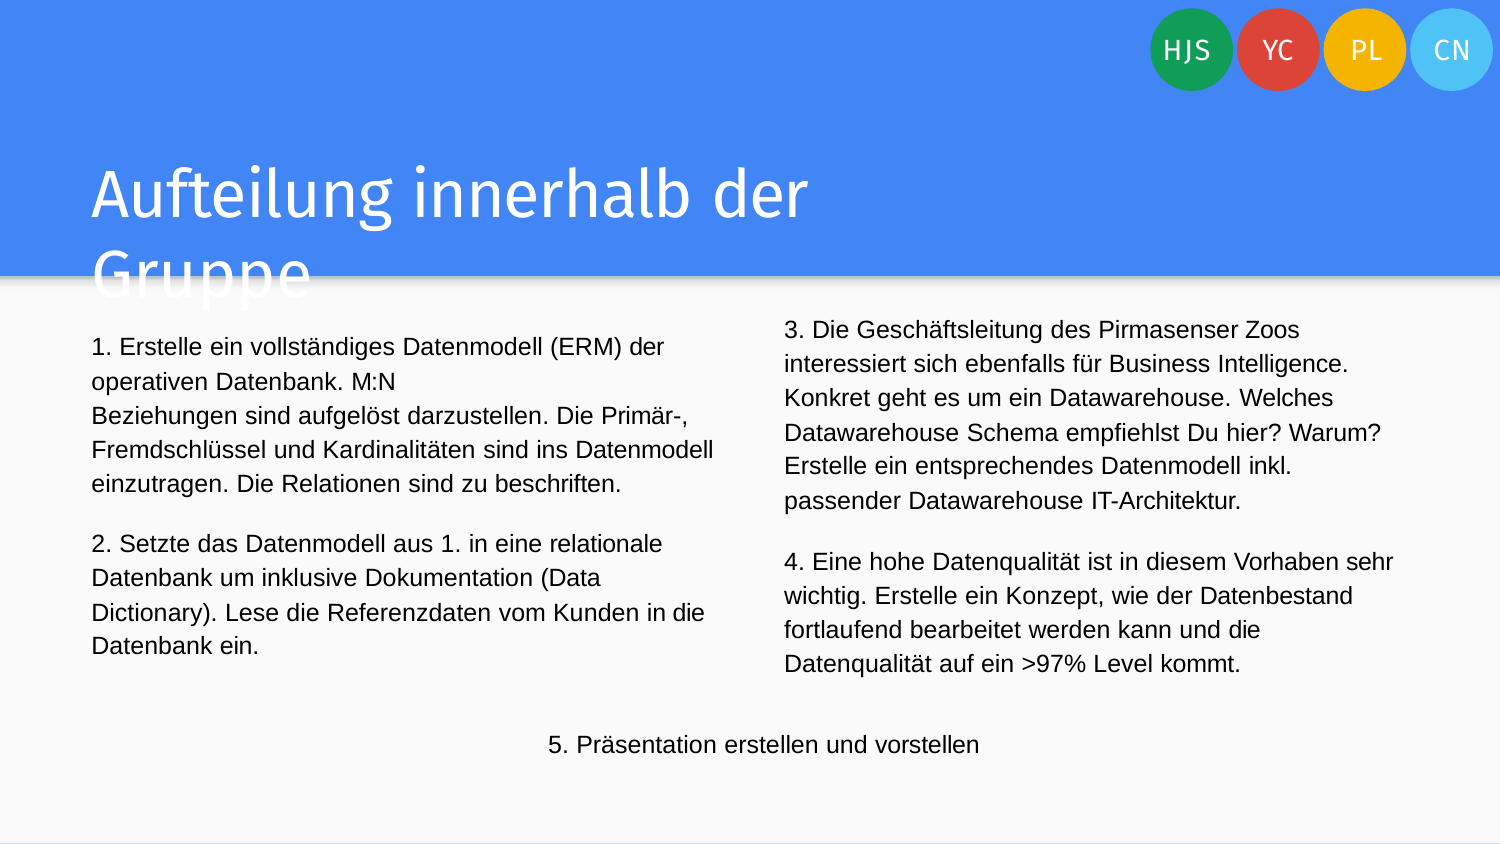

# HJS	YC	PL	CN
Aufteilung innerhalb der Gruppe
3. Die Geschäftsleitung des Pirmasenser Zoos interessiert sich ebenfalls für Business Intelligence. Konkret geht es um ein Datawarehouse. Welches Datawarehouse Schema empfiehlst Du hier? Warum? Erstelle ein entsprechendes Datenmodell inkl. passender Datawarehouse IT-Architektur.
1. Erstelle ein vollständiges Datenmodell (ERM) der operativen Datenbank. M:N
Beziehungen sind aufgelöst darzustellen. Die Primär-, Fremdschlüssel und Kardinalitäten sind ins Datenmodell einzutragen. Die Relationen sind zu beschriften.
2. Setzte das Datenmodell aus 1. in eine relationale Datenbank um inklusive Dokumentation (Data Dictionary). Lese die Referenzdaten vom Kunden in die Datenbank ein.
4. Eine hohe Datenqualität ist in diesem Vorhaben sehr wichtig. Erstelle ein Konzept, wie der Datenbestand fortlaufend bearbeitet werden kann und die Datenqualität auf ein >97% Level kommt.
5. Präsentation erstellen und vorstellen